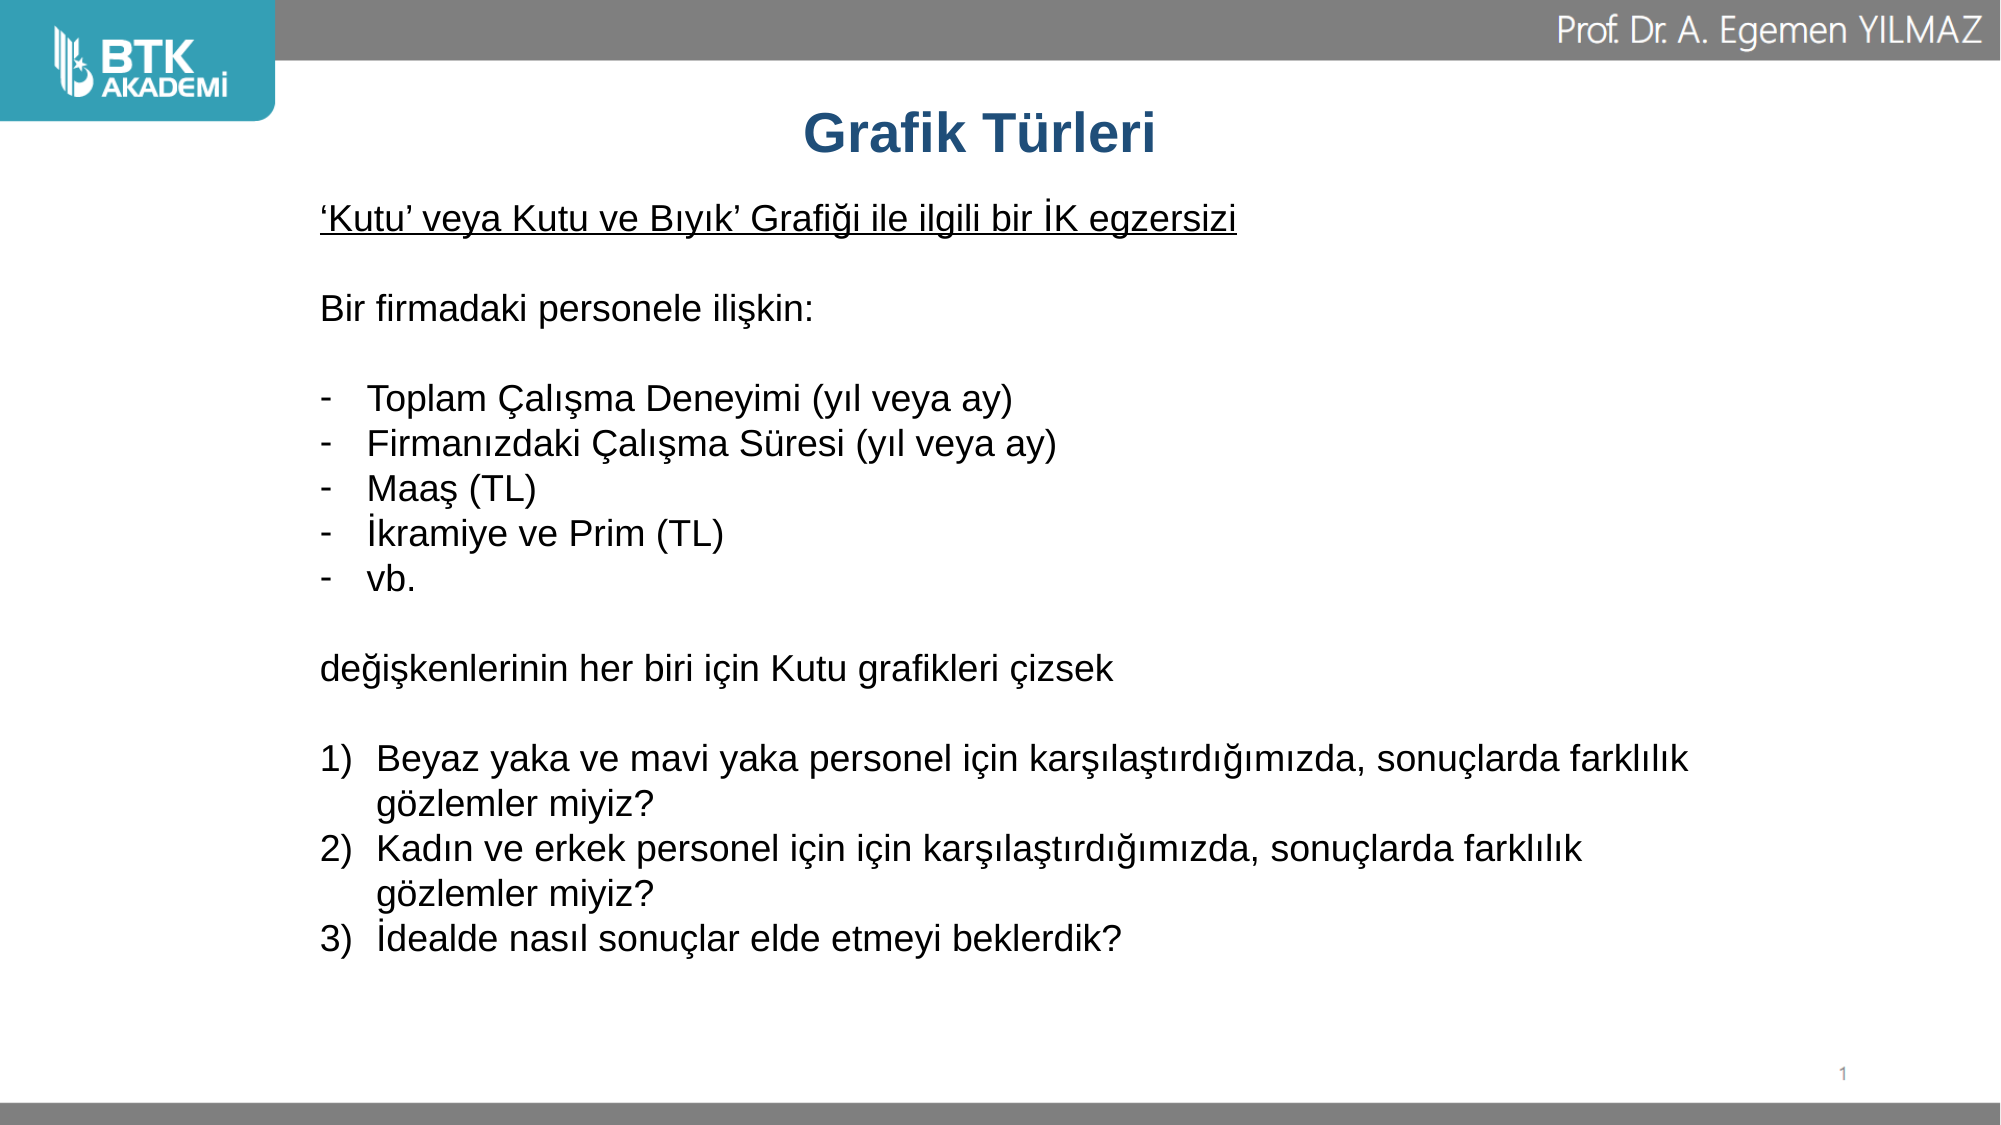

# Grafik Türleri
‘Kutu’ veya Kutu ve Bıyık’ Grafiği ile ilgili bir İK egzersizi

Bir firmadaki personele ilişkin:

Toplam Çalışma Deneyimi (yıl veya ay)
Firmanızdaki Çalışma Süresi (yıl veya ay)
Maaş (TL)
İkramiye ve Prim (TL)
vb.

değişkenlerinin her biri için Kutu grafikleri çizsek

Beyaz yaka ve mavi yaka personel için karşılaştırdığımızda, sonuçlarda farklılık gözlemler miyiz?
Kadın ve erkek personel için için karşılaştırdığımızda, sonuçlarda farklılık gözlemler miyiz?
İdealde nasıl sonuçlar elde etmeyi beklerdik?

74